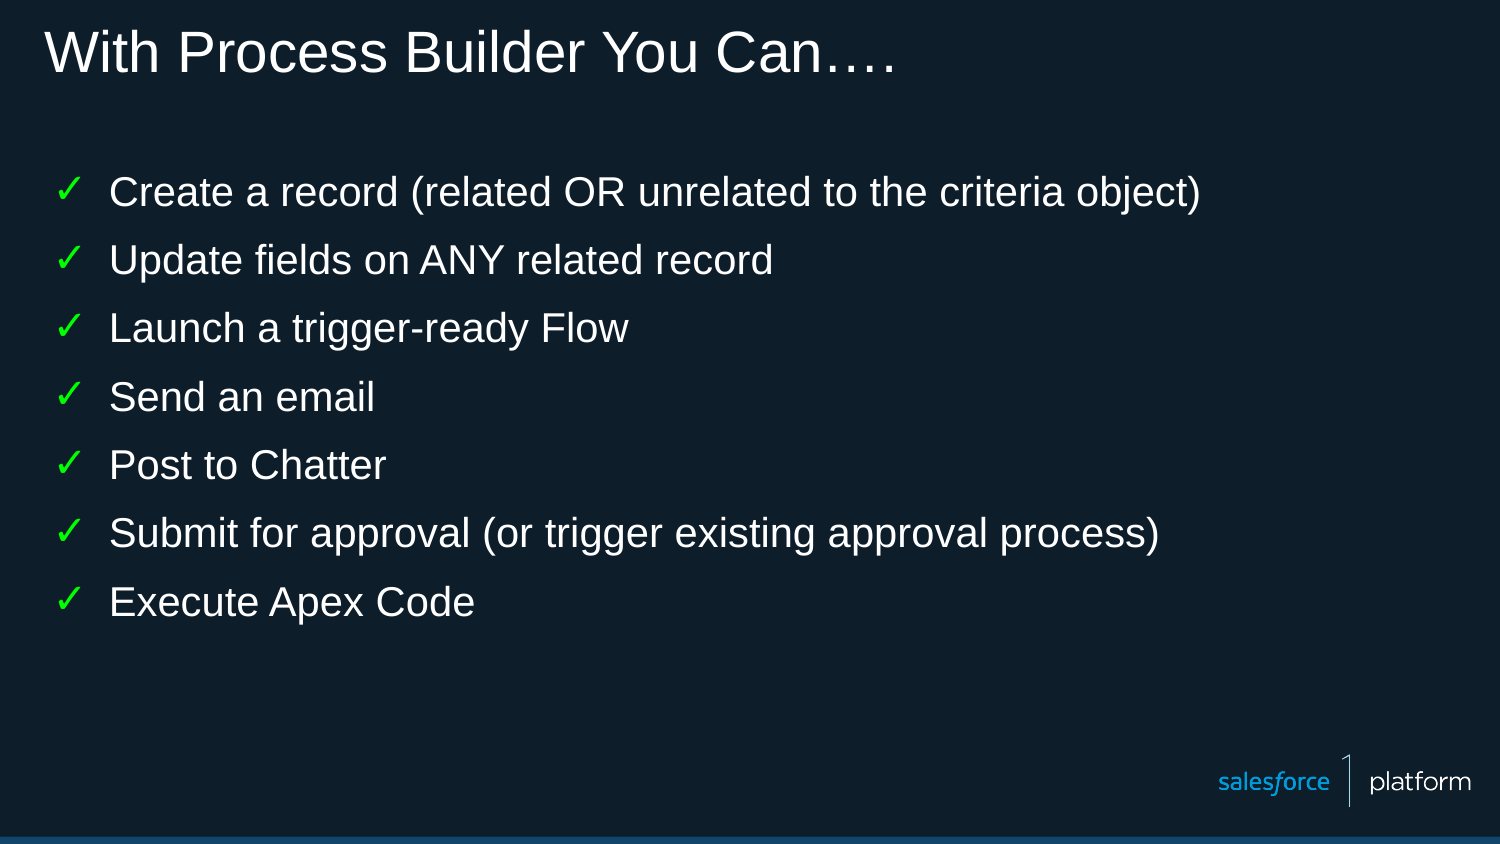

# With Process Builder You Can….
Create a record (related OR unrelated to the criteria object)
Update fields on ANY related record
Launch a trigger-ready Flow
Send an email
Post to Chatter
Submit for approval (or trigger existing approval process)
Execute Apex Code